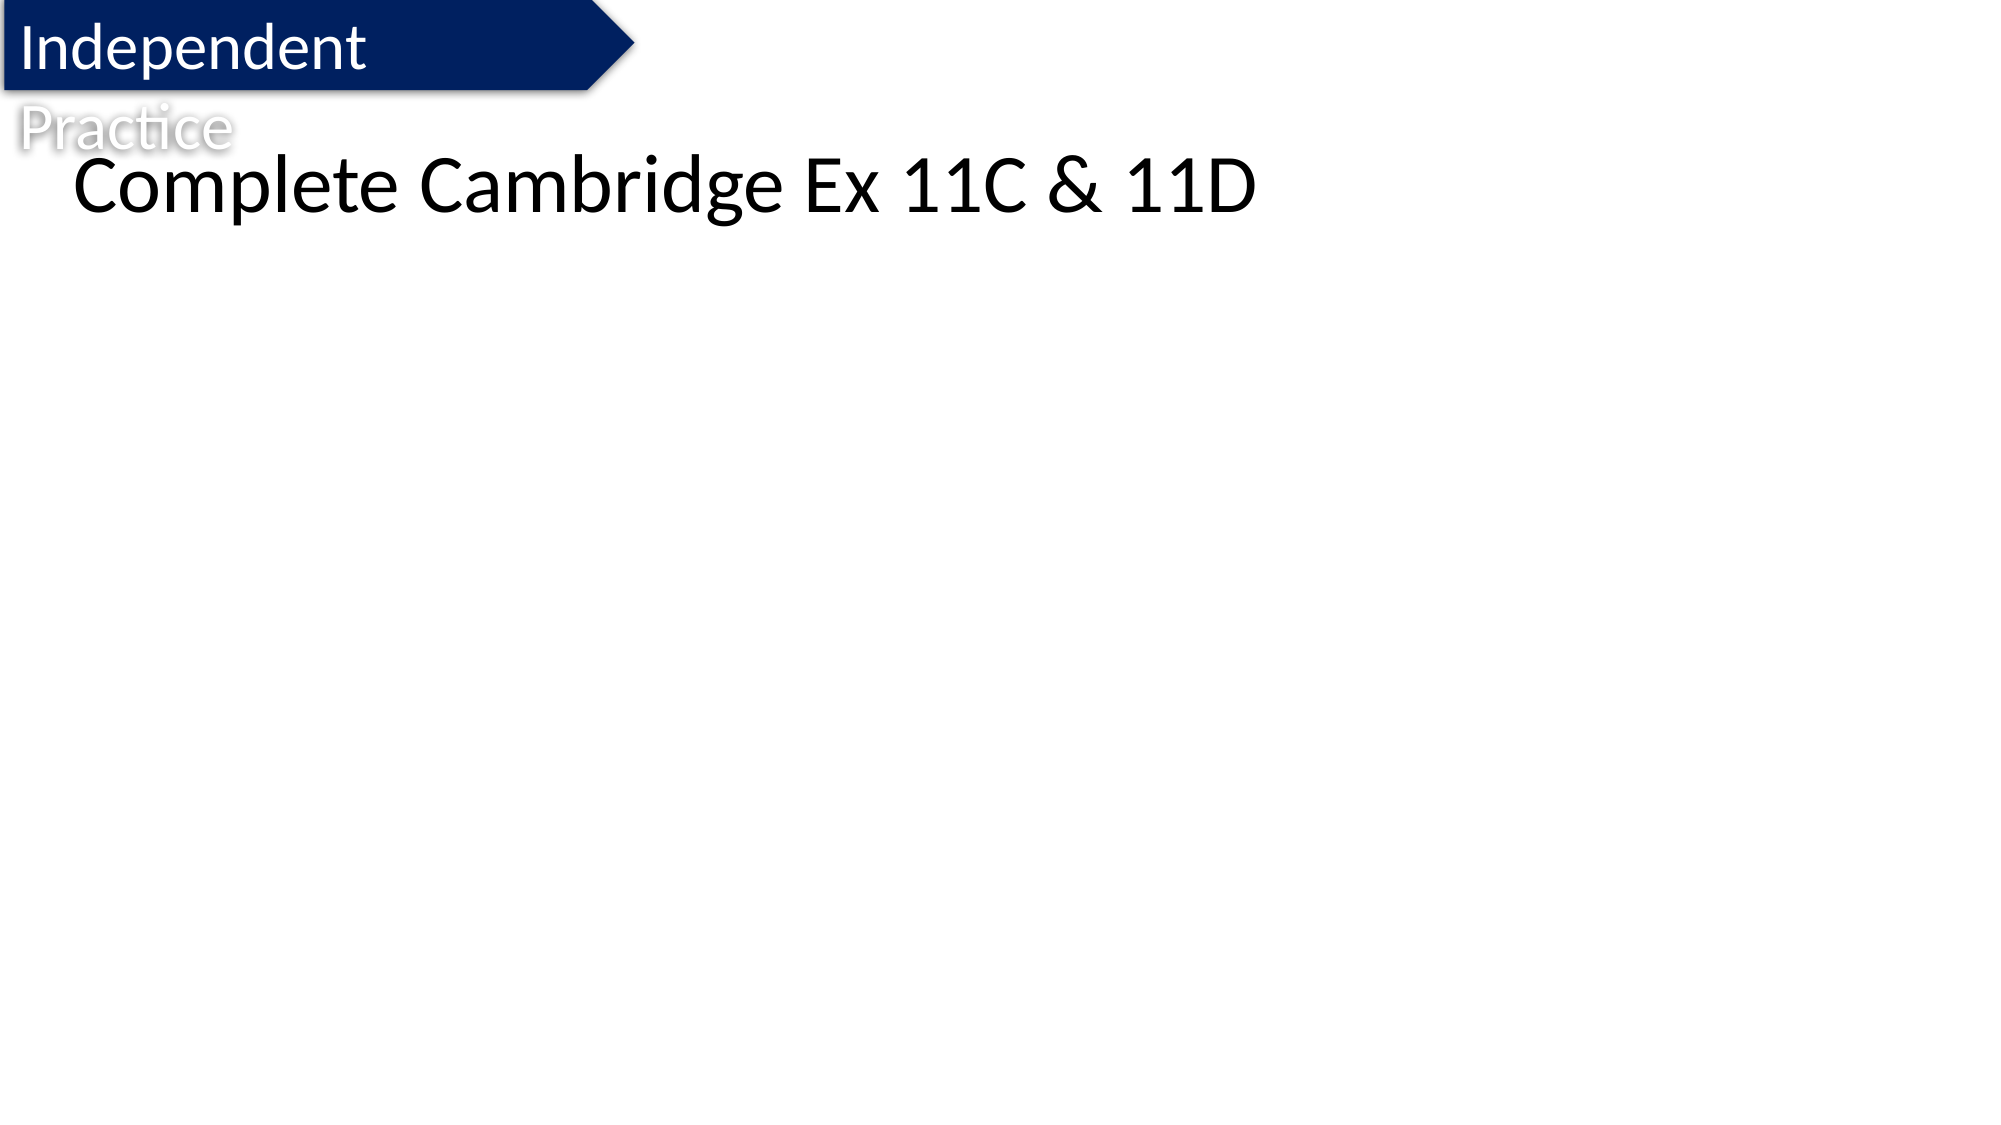

Independent Practice
Complete Cambridge Ex 11C & 11D